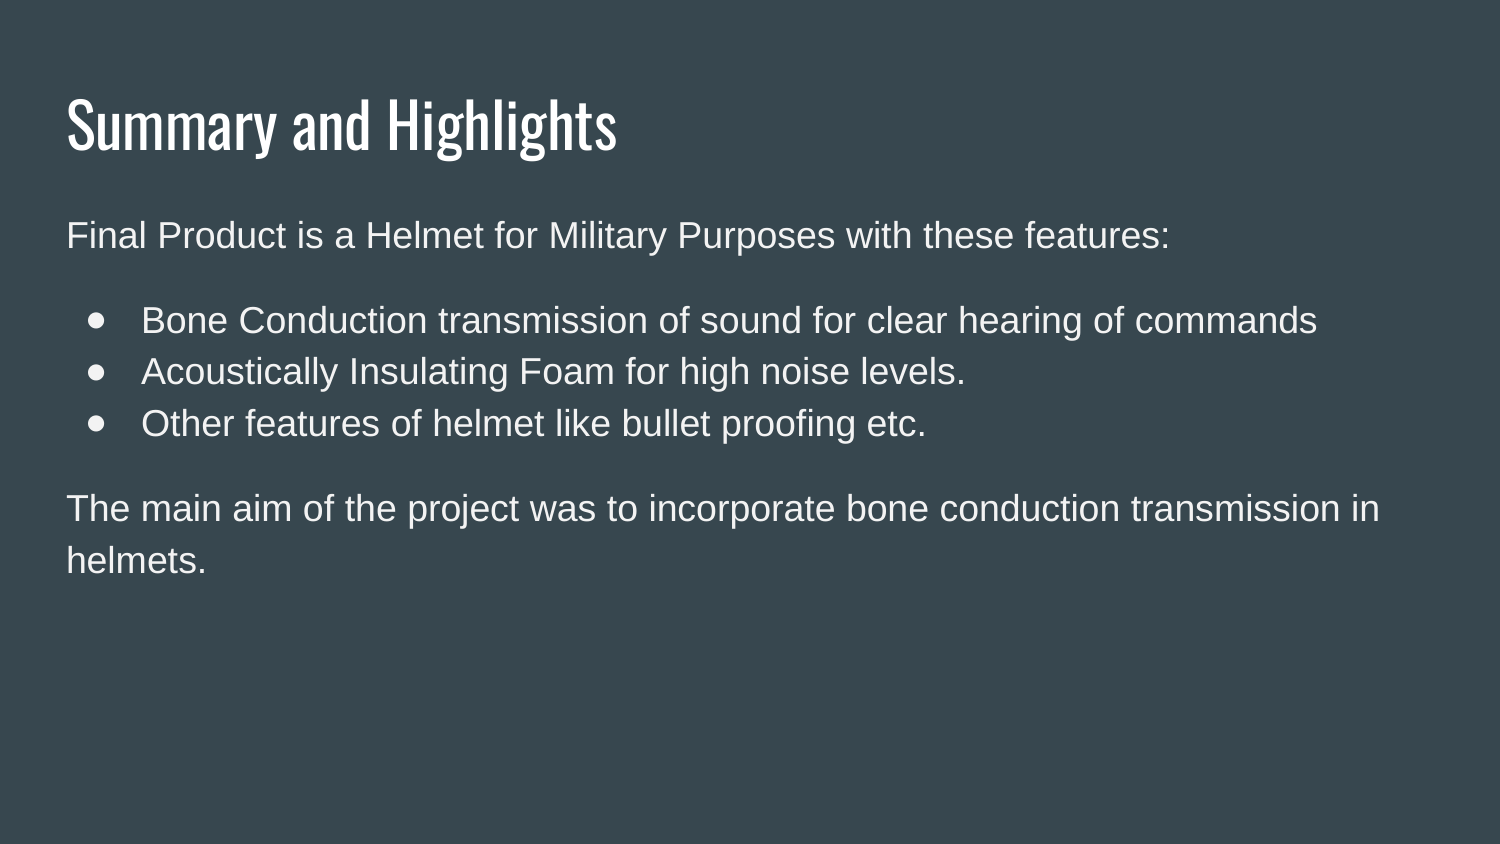

# Summary and Highlights
Final Product is a Helmet for Military Purposes with these features:
Bone Conduction transmission of sound for clear hearing of commands
Acoustically Insulating Foam for high noise levels.
Other features of helmet like bullet proofing etc.
The main aim of the project was to incorporate bone conduction transmission in helmets.